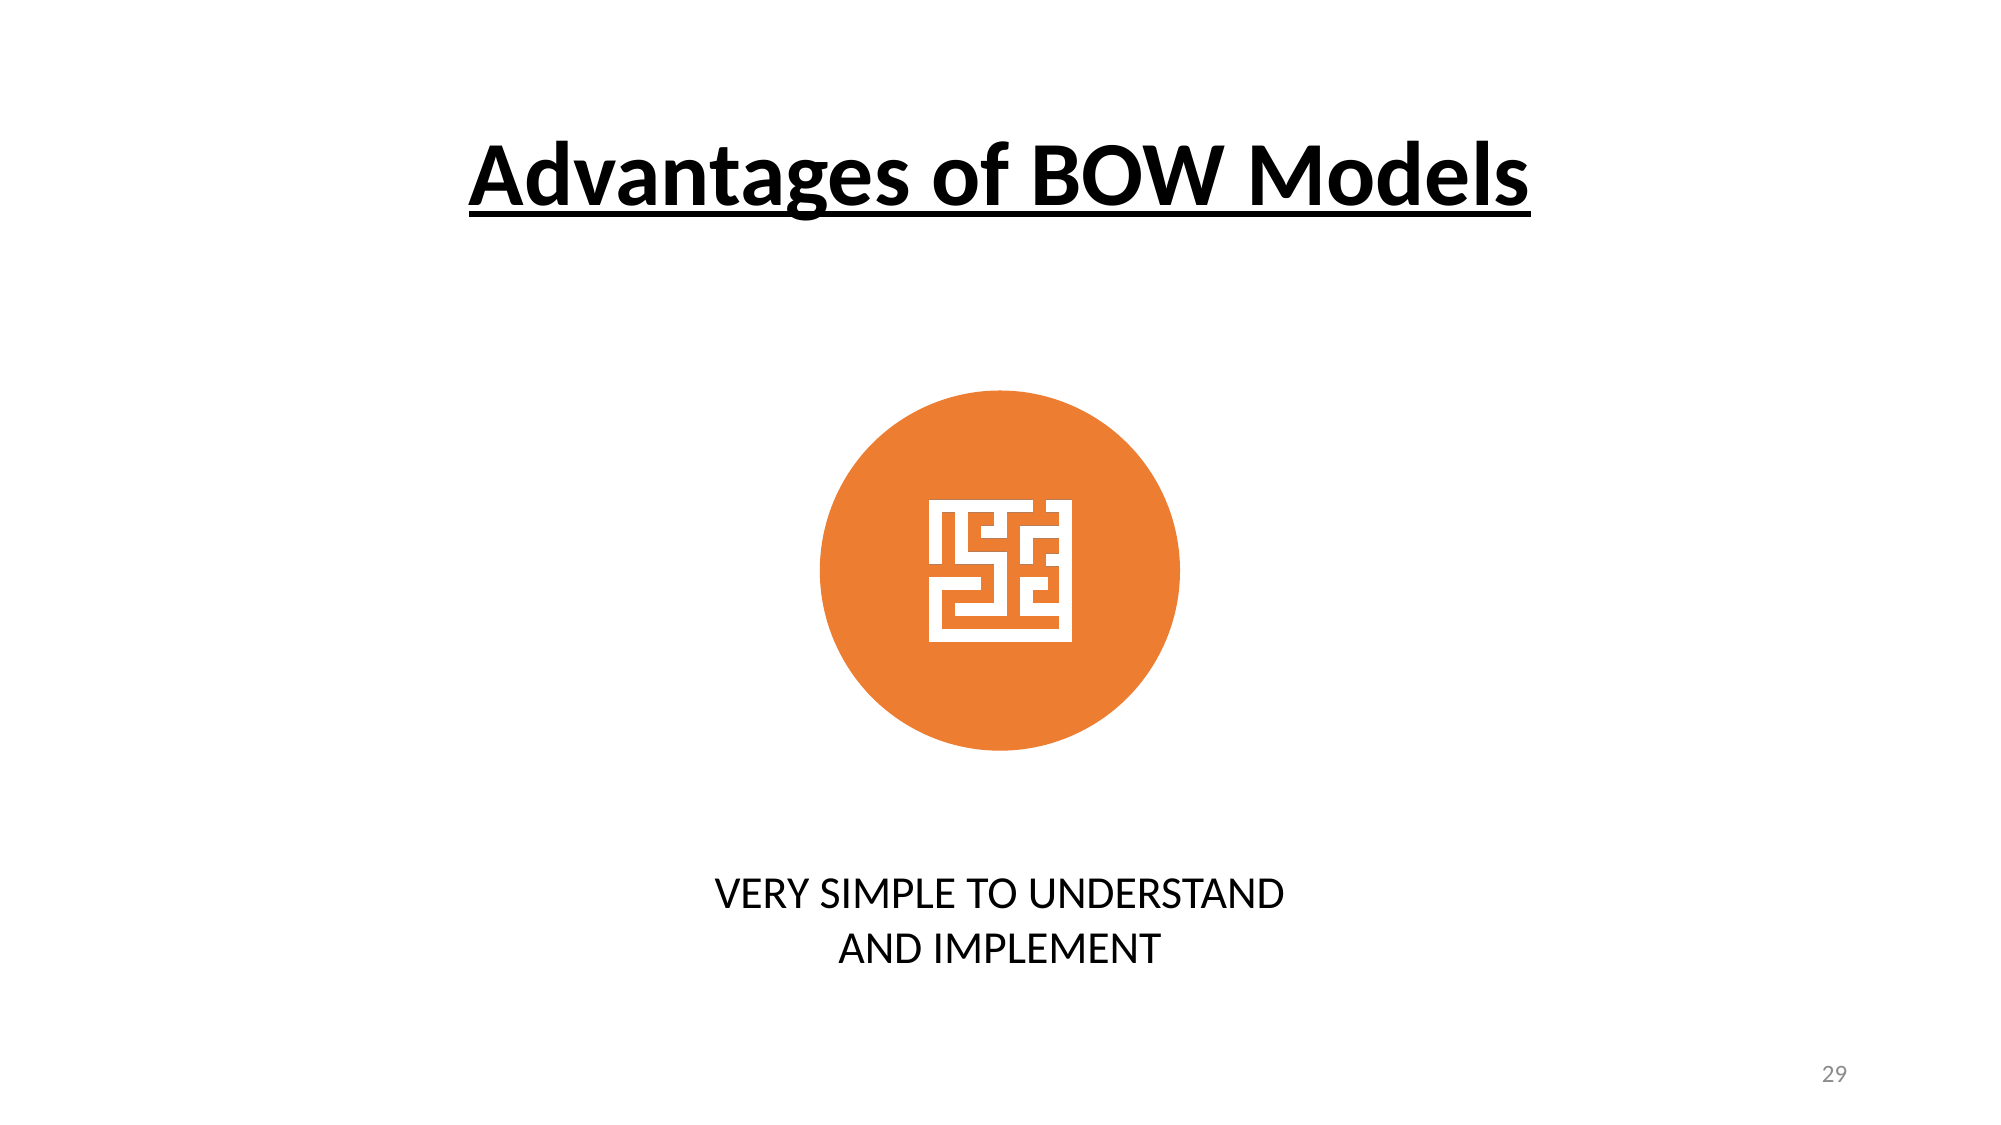

# Advantages of BOW Models
Very simple to understand and implement
29